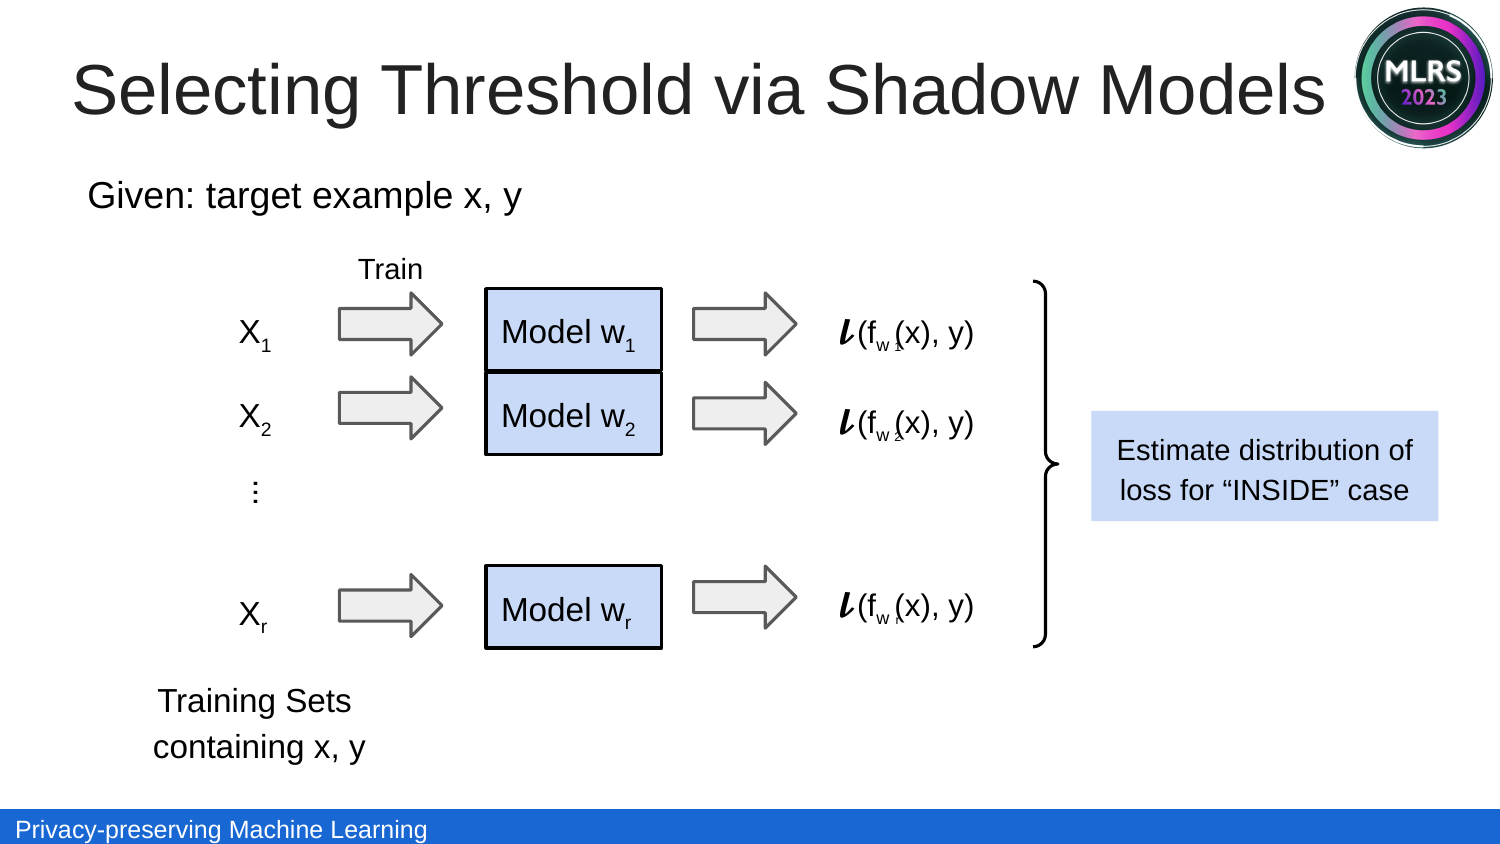

Selecting Threshold via Shadow Models
Given: target example x, y
Train

X1
X2
...
Xr
Training Sets
containing x, y
Model w1
Model w2
Model wr
𝓵(fw (x), y)
1

𝓵(fw (x), y)
2

𝓵(fw (x), y)
r

Estimate distribution of loss for “INSIDE” case